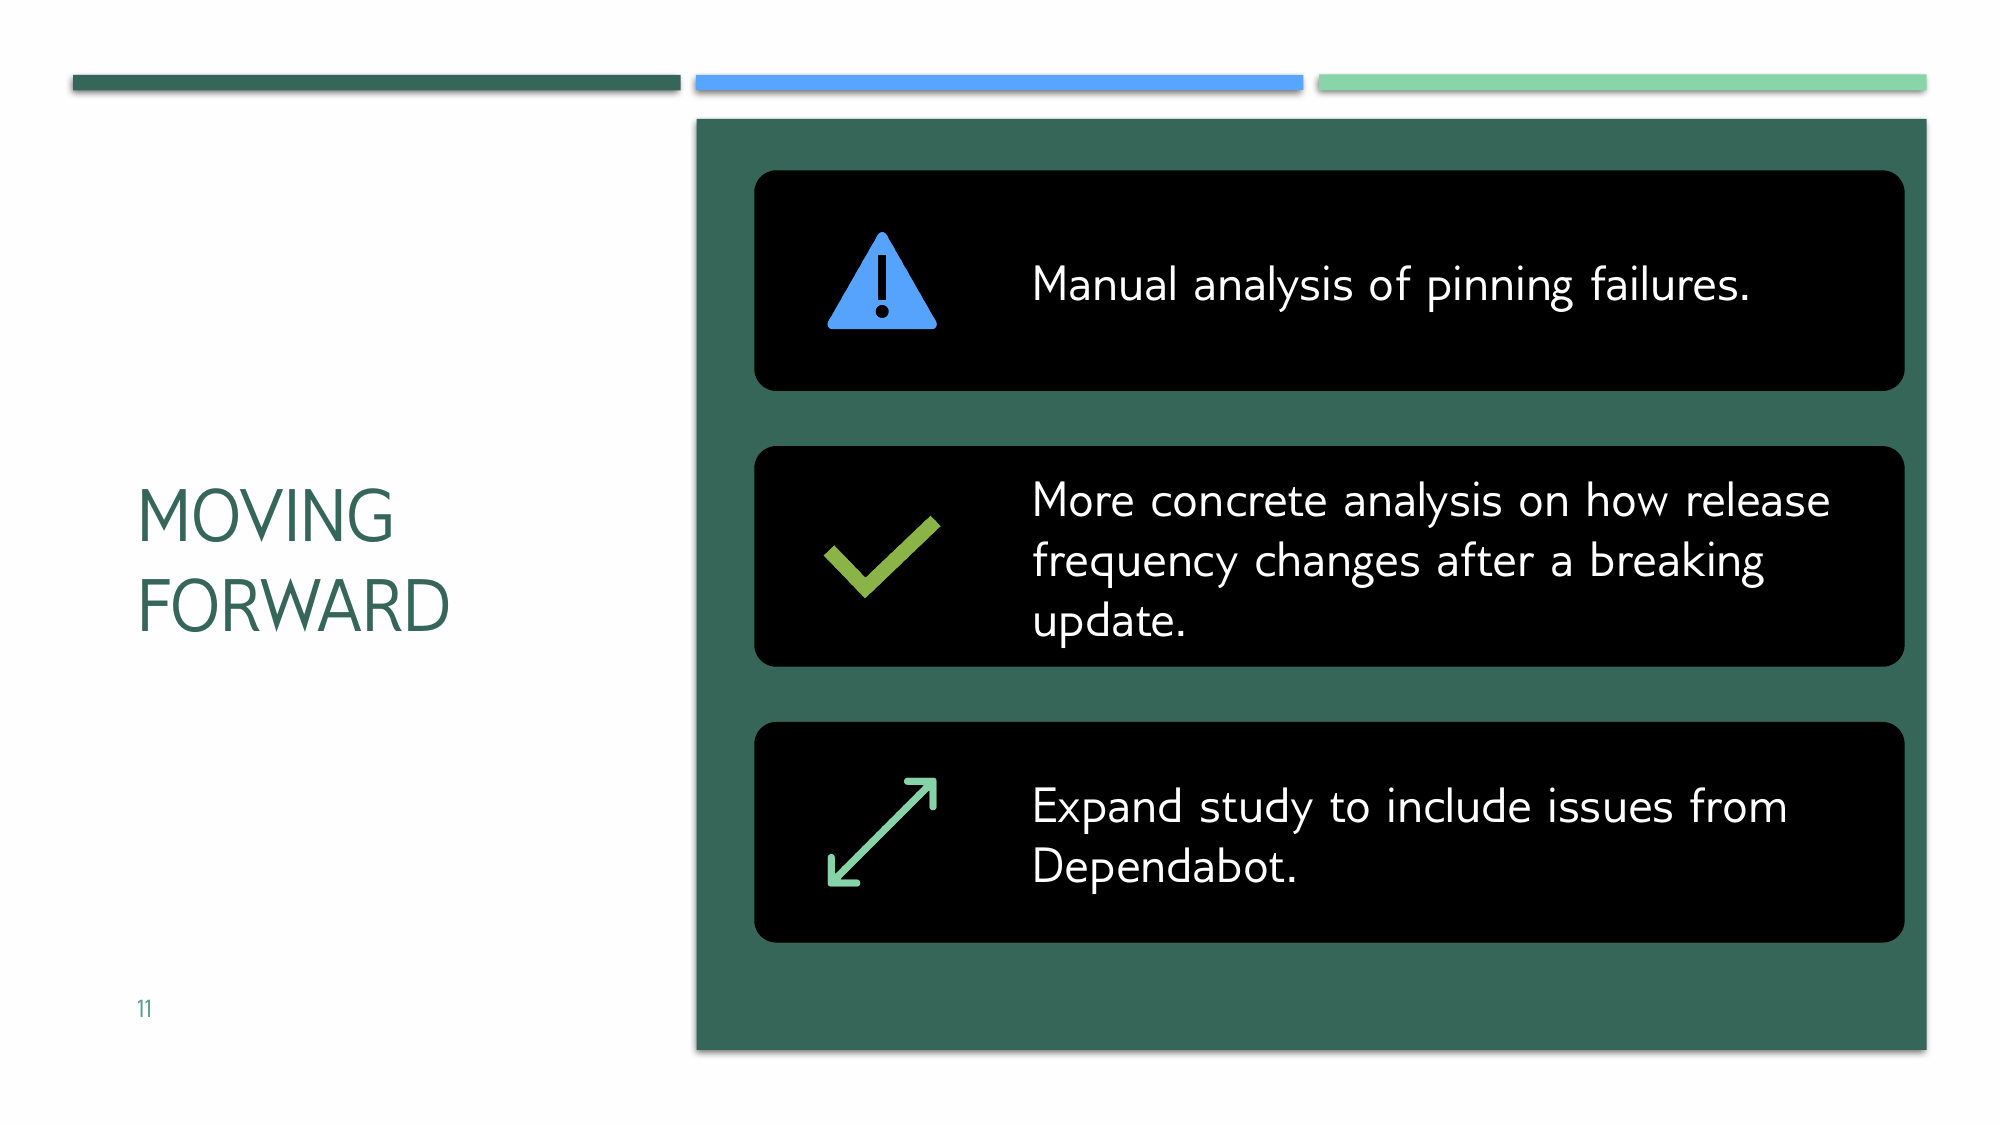

# Moving Forward
Manual analysis of pinning failures.
More concrete analysis on how release frequency changes after a breaking update.
Expand study to include issues from Dependabot.
11